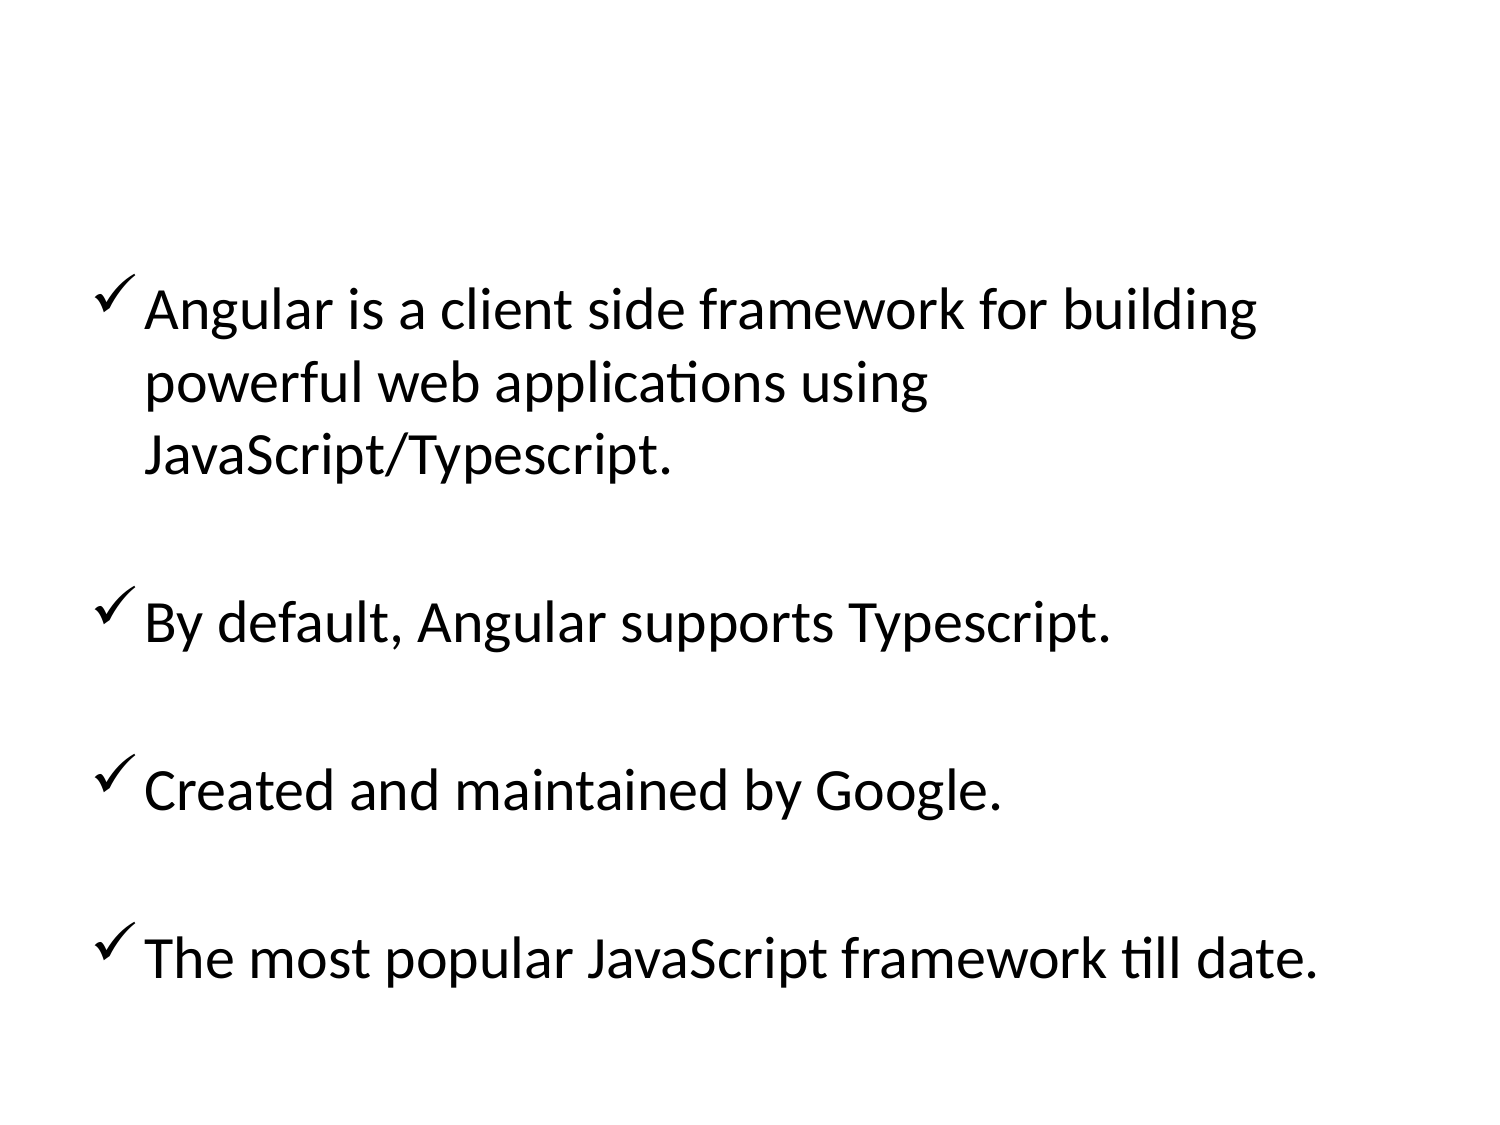

Angular is a client side framework for building powerful web applications using JavaScript/Typescript.

By default, Angular supports Typescript.

Created and maintained by Google.

The most popular JavaScript framework till date.